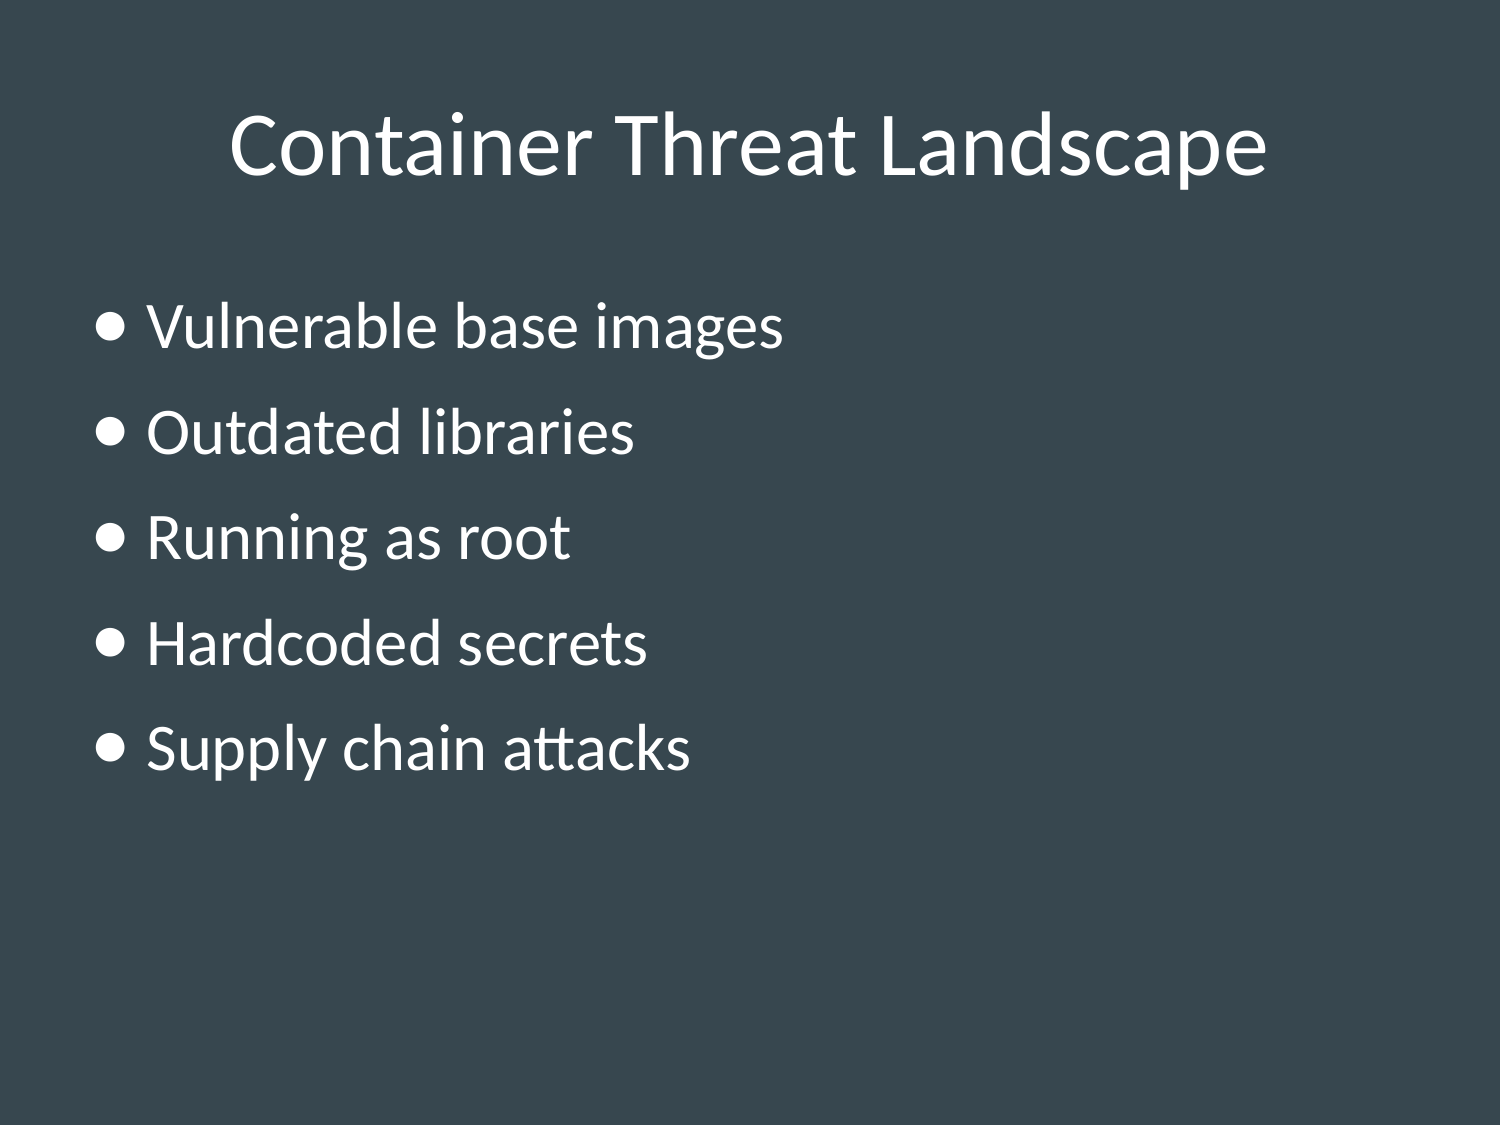

# Container Threat Landscape
Vulnerable base images
Outdated libraries
Running as root
Hardcoded secrets
Supply chain attacks